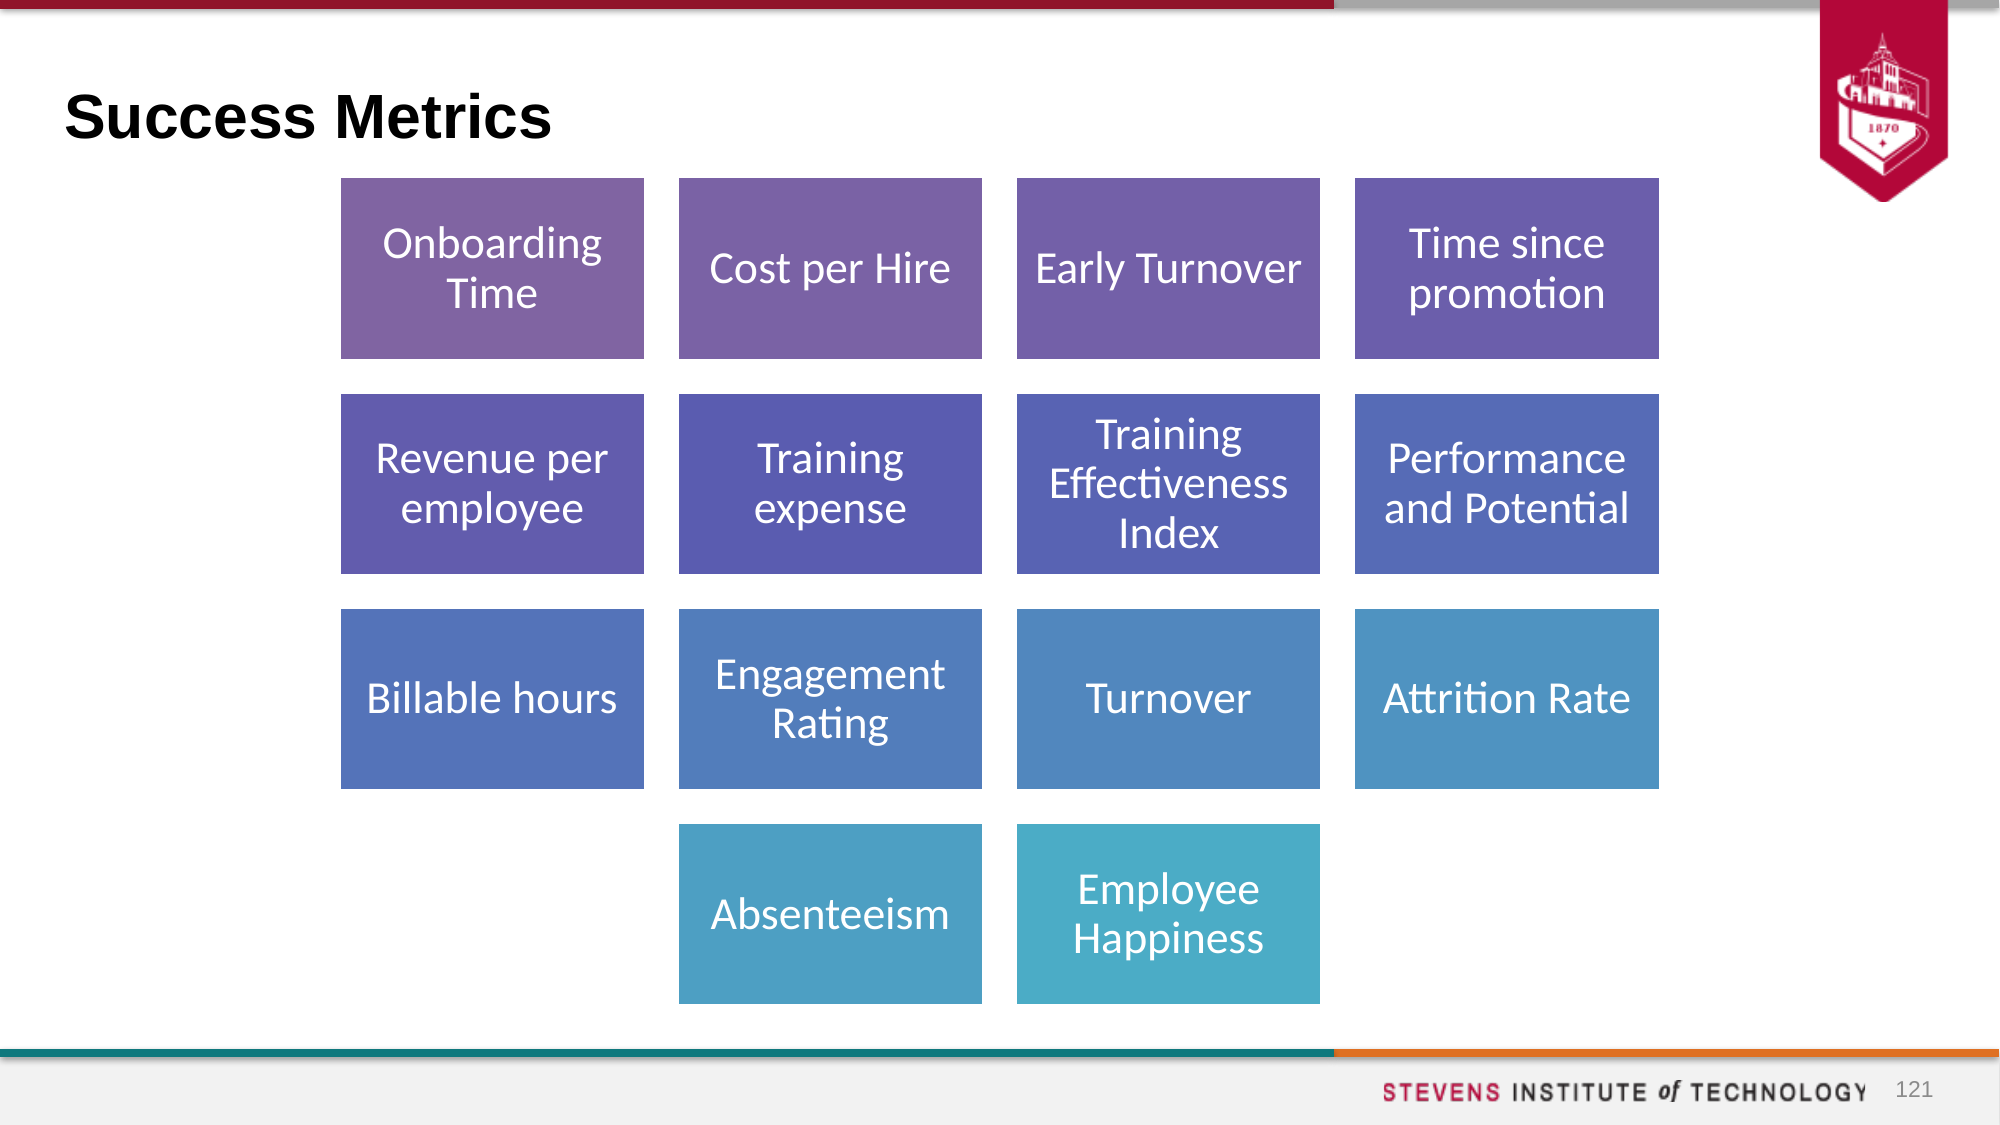

# Success Metrics
Onboarding Time
Cost per Hire
Early Turnover
Time since promotion
Revenue per employee
Training expense
Training Effectiveness Index
Performance and Potential
Billable hours
Engagement Rating
Turnover
Attrition Rate
Absenteeism
Employee Happiness
121